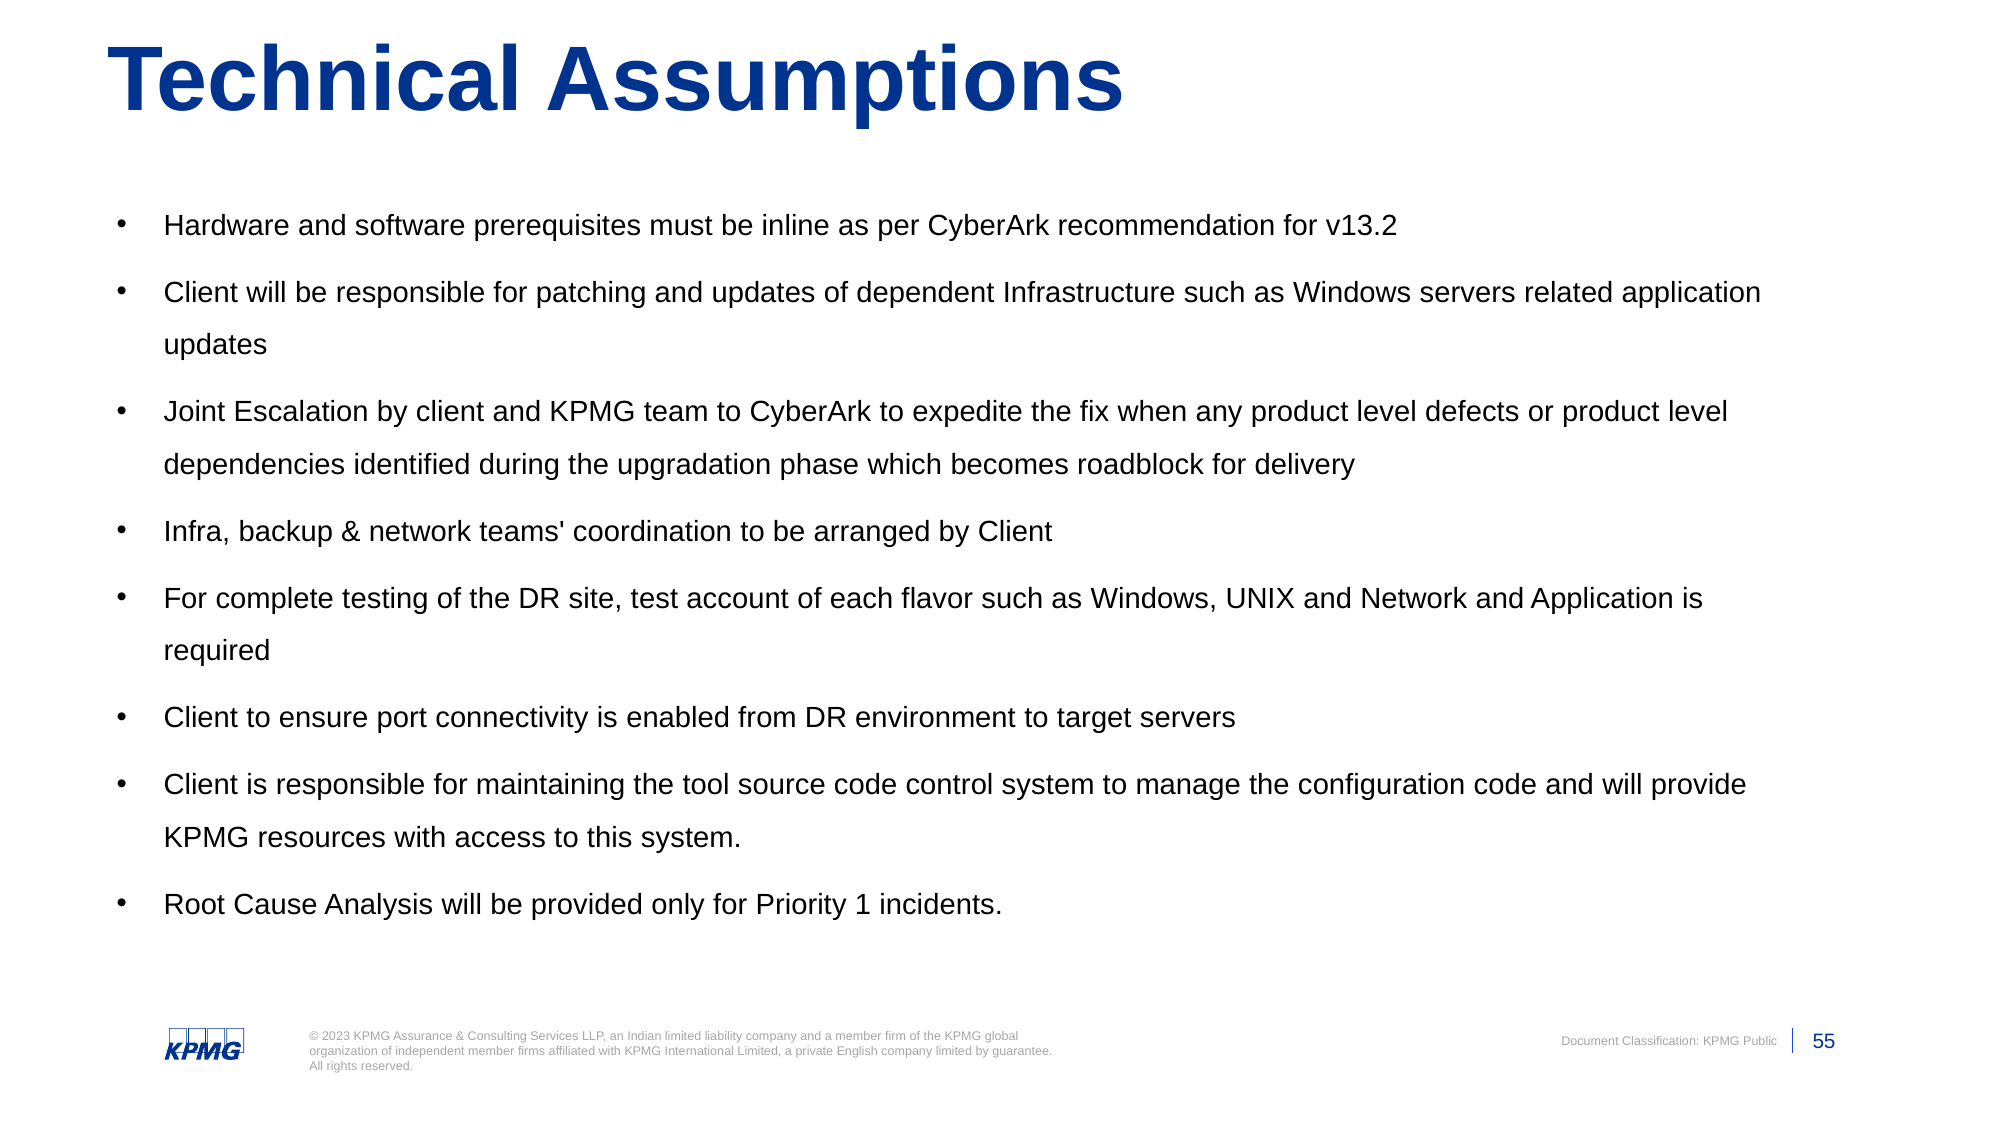

# Technical Assumptions
Hardware and software prerequisites must be inline as per CyberArk recommendation for v13.2
Client will be responsible for patching and updates of dependent Infrastructure such as Windows servers related application updates
Joint Escalation by client and KPMG team to CyberArk to expedite the fix when any product level defects or product level dependencies identified during the upgradation phase which becomes roadblock for delivery
Infra, backup & network teams' coordination to be arranged by Client
For complete testing of the DR site, test account of each flavor such as Windows, UNIX and Network and Application is required
Client to ensure port connectivity is enabled from DR environment to target servers
Client is responsible for maintaining the tool source code control system to manage the configuration code and will provide KPMG resources with access to this system.
Root Cause Analysis will be provided only for Priority 1 incidents.